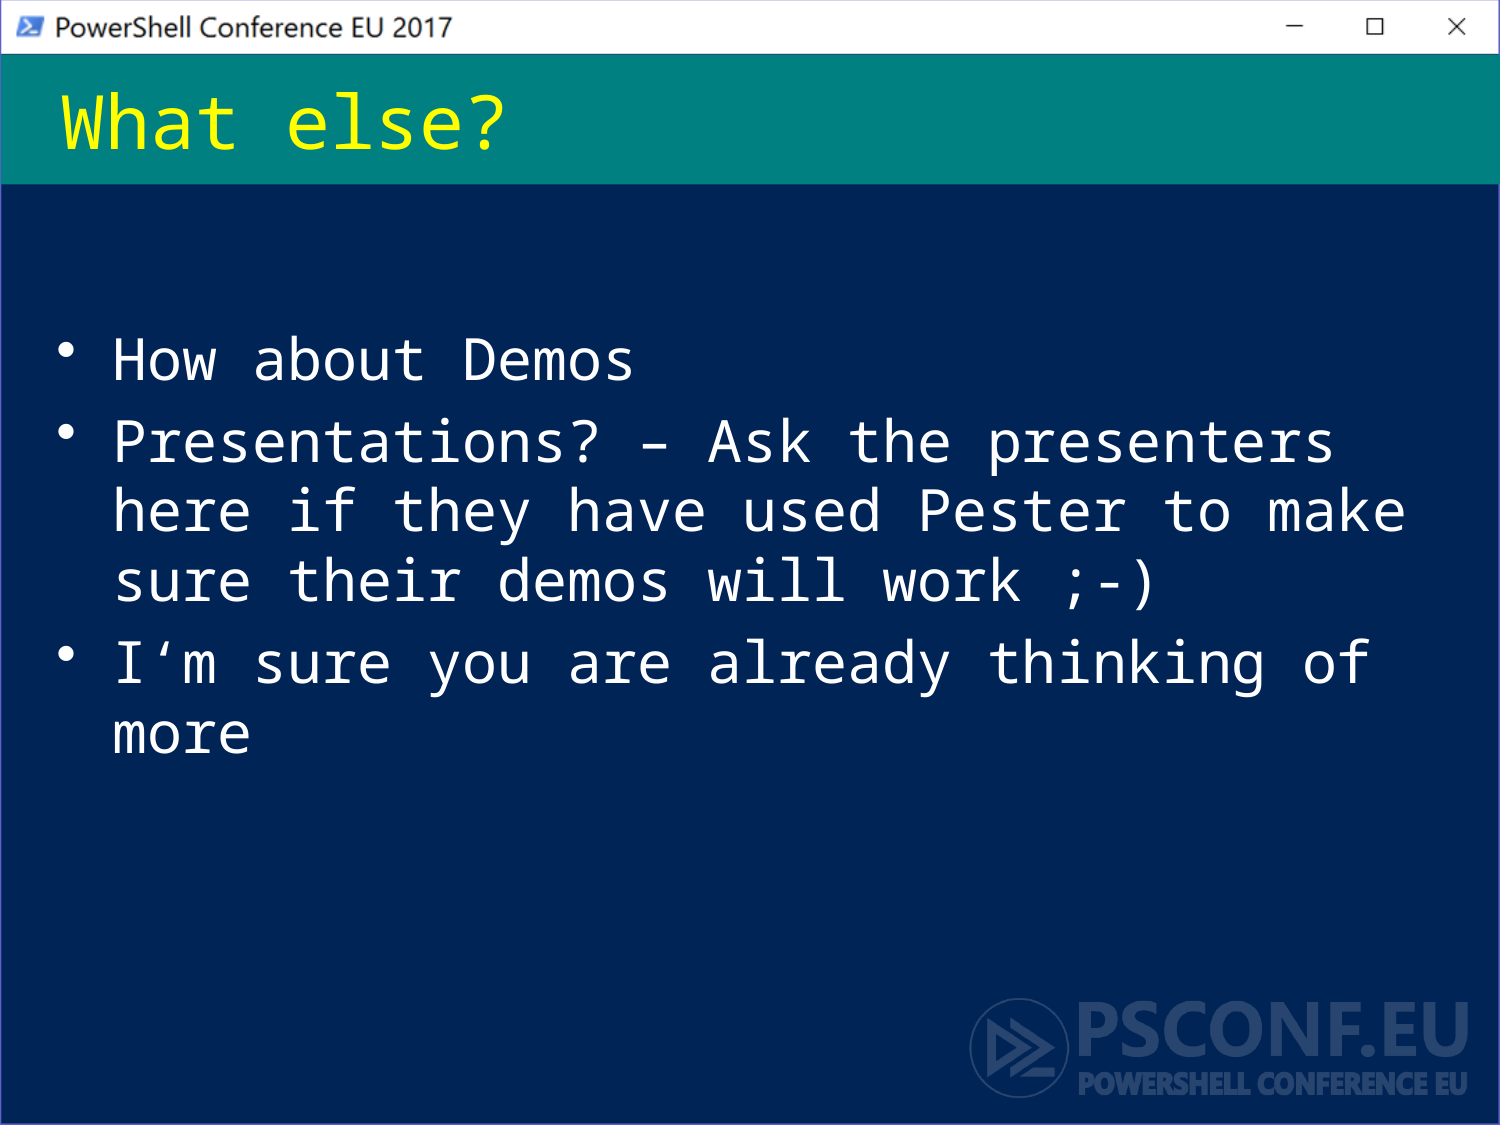

# What else?
How about Demos
Presentations? – Ask the presenters here if they have used Pester to make sure their demos will work ;-)
I‘m sure you are already thinking of more